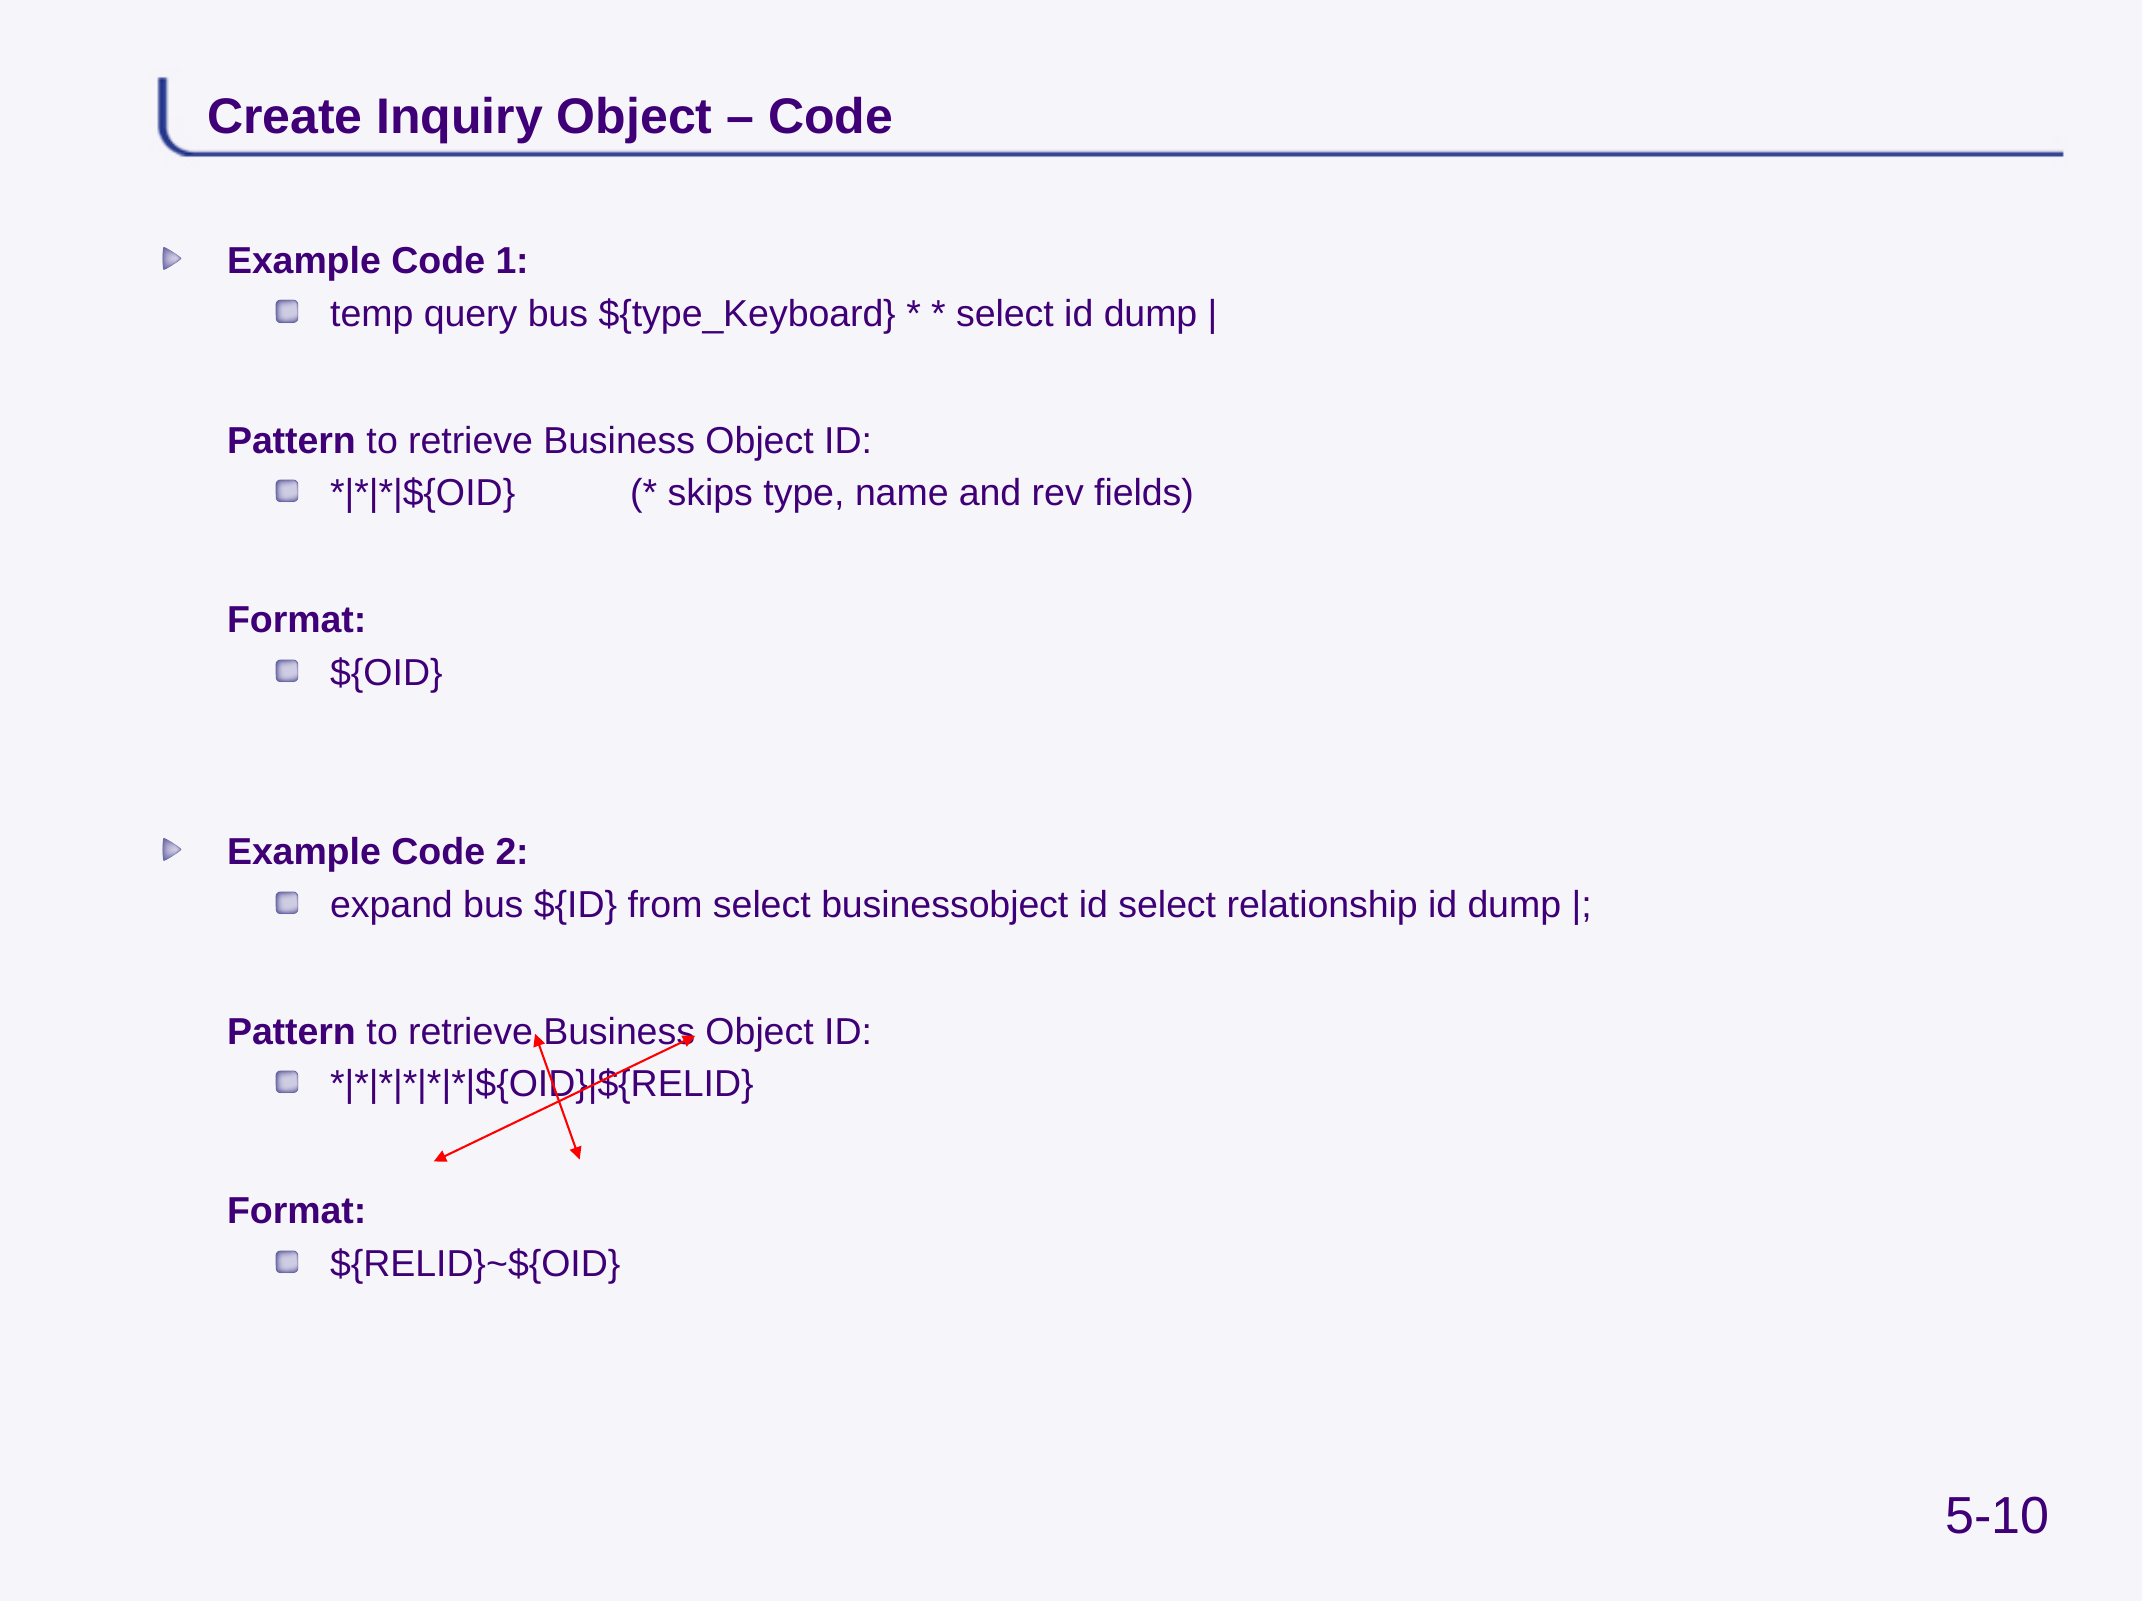

# Create Inquiry Object – Code
Example Code 1:
temp query bus ${type_Keyboard} * * select id dump |

	Pattern to retrieve Business Object ID:
*|*|*|${OID}	(* skips type, name and rev fields)

	Format:
${OID}

Example Code 2:
expand bus ${ID} from select businessobject id select relationship id dump |;

	Pattern to retrieve Business Object ID:
*|*|*|*|*|*|${OID}|${RELID}

	Format:
${RELID}~${OID}

5-10